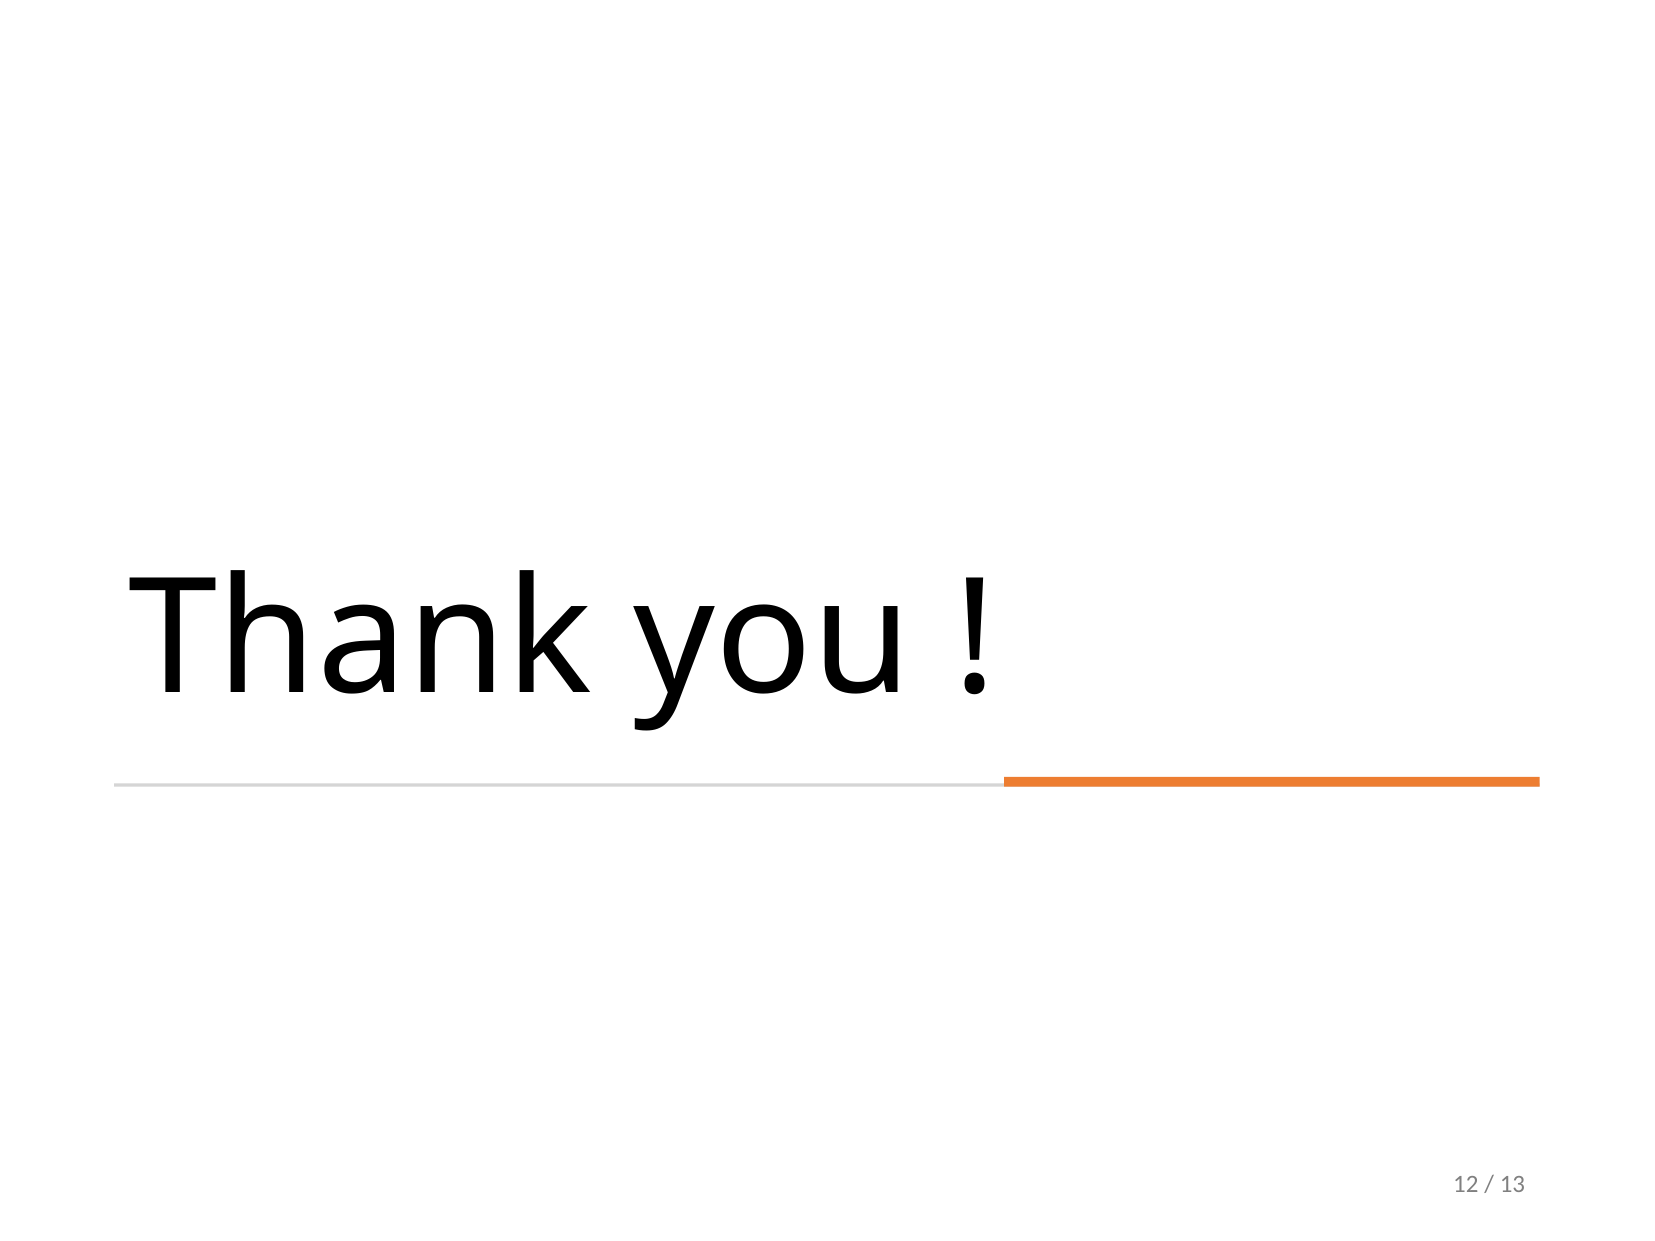

# Thank you !

12 / 13